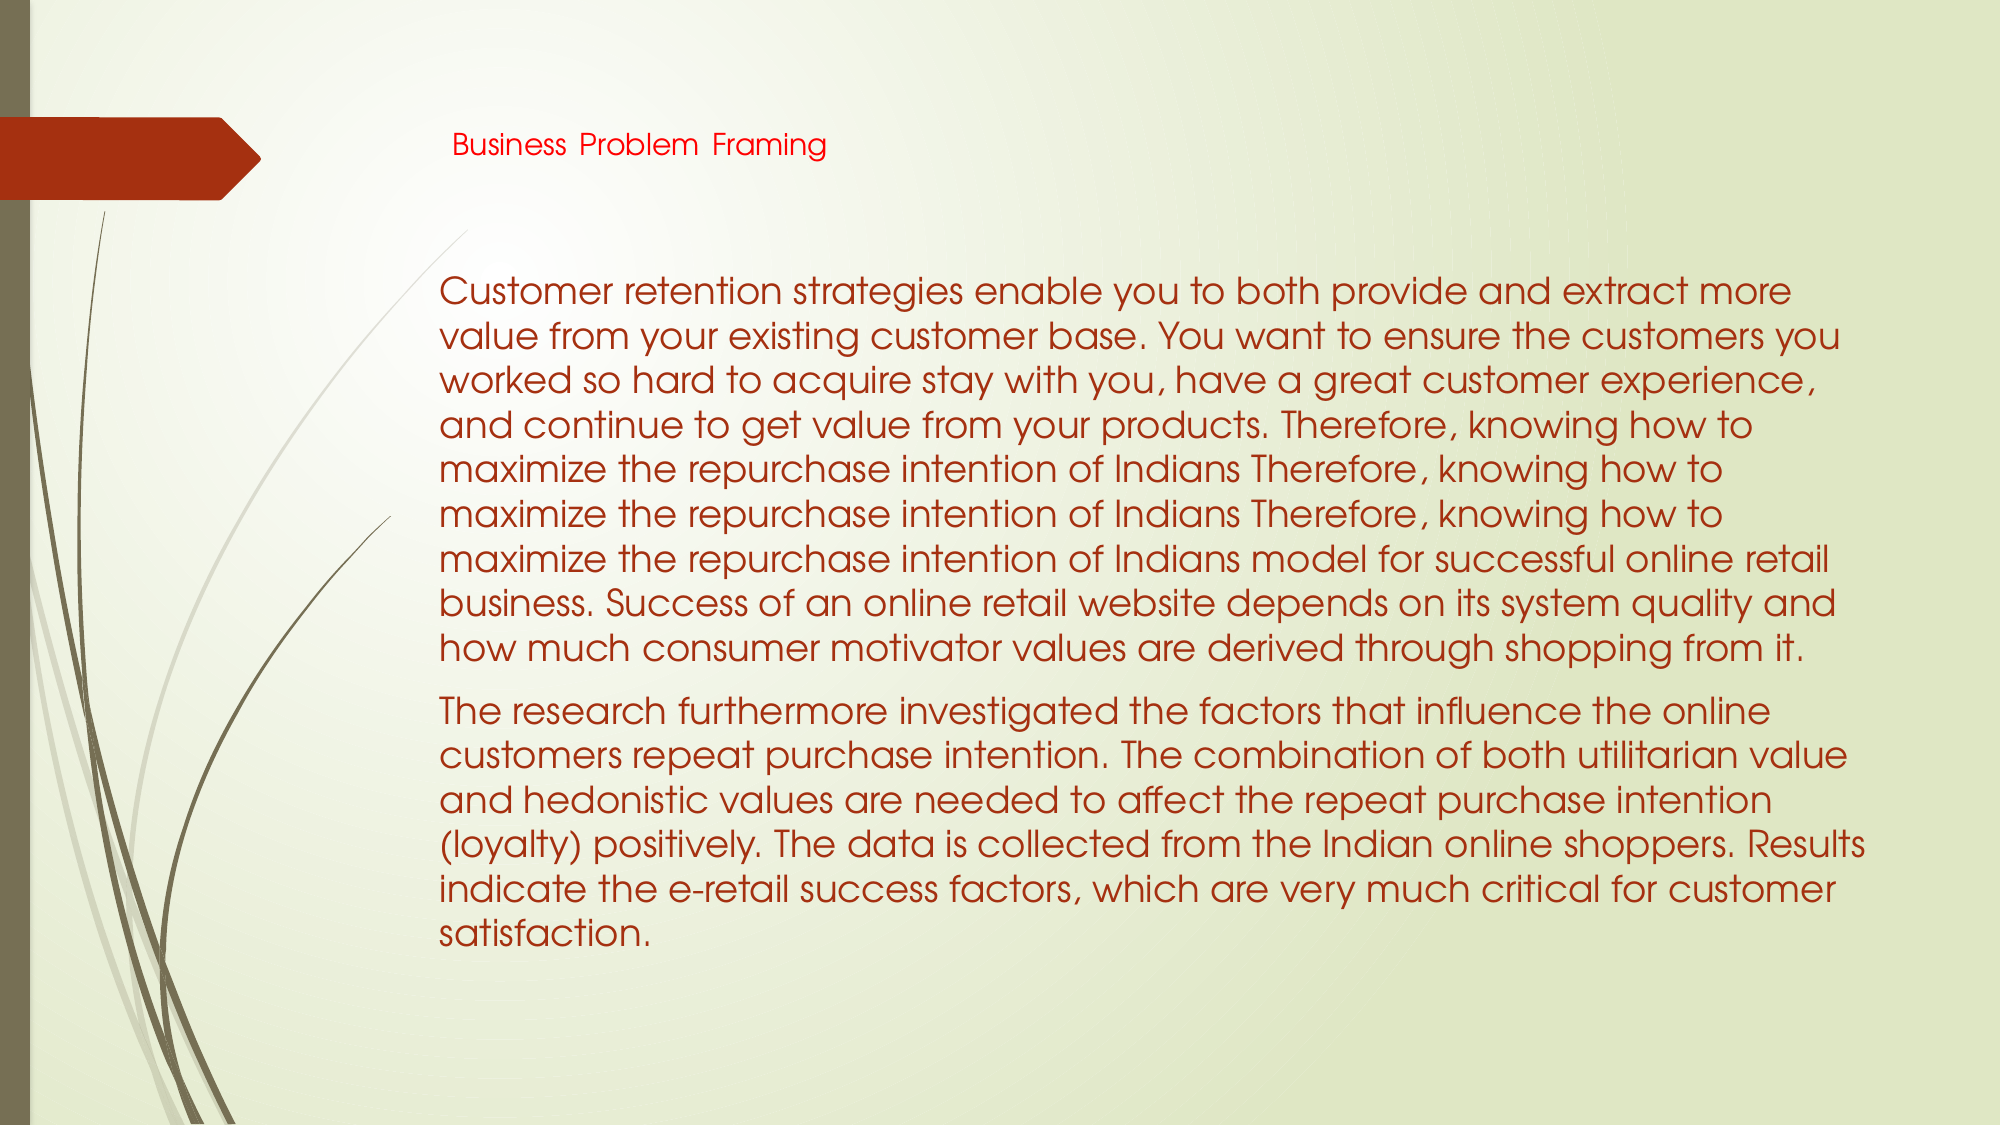

# Business Problem Framing
Customer retention strategies enable you to both provide and extract more value from your existing customer base. You want to ensure the customers you worked so hard to acquire stay with you, have a great customer experience, and continue to get value from your products. Therefore, knowing how to maximize the repurchase intention of Indians Therefore, knowing how to maximize the repurchase intention of Indians Therefore, knowing how to maximize the repurchase intention of Indians model for successful online retail business. Success of an online retail website depends on its system quality and how much consumer motivator values are derived through shopping from it.
The research furthermore investigated the factors that influence the online customers repeat purchase intention. The combination of both utilitarian value and hedonistic values are needed to affect the repeat purchase intention (loyalty) positively. The data is collected from the Indian online shoppers. Results indicate the e-retail success factors, which are very much critical for customer satisfaction.